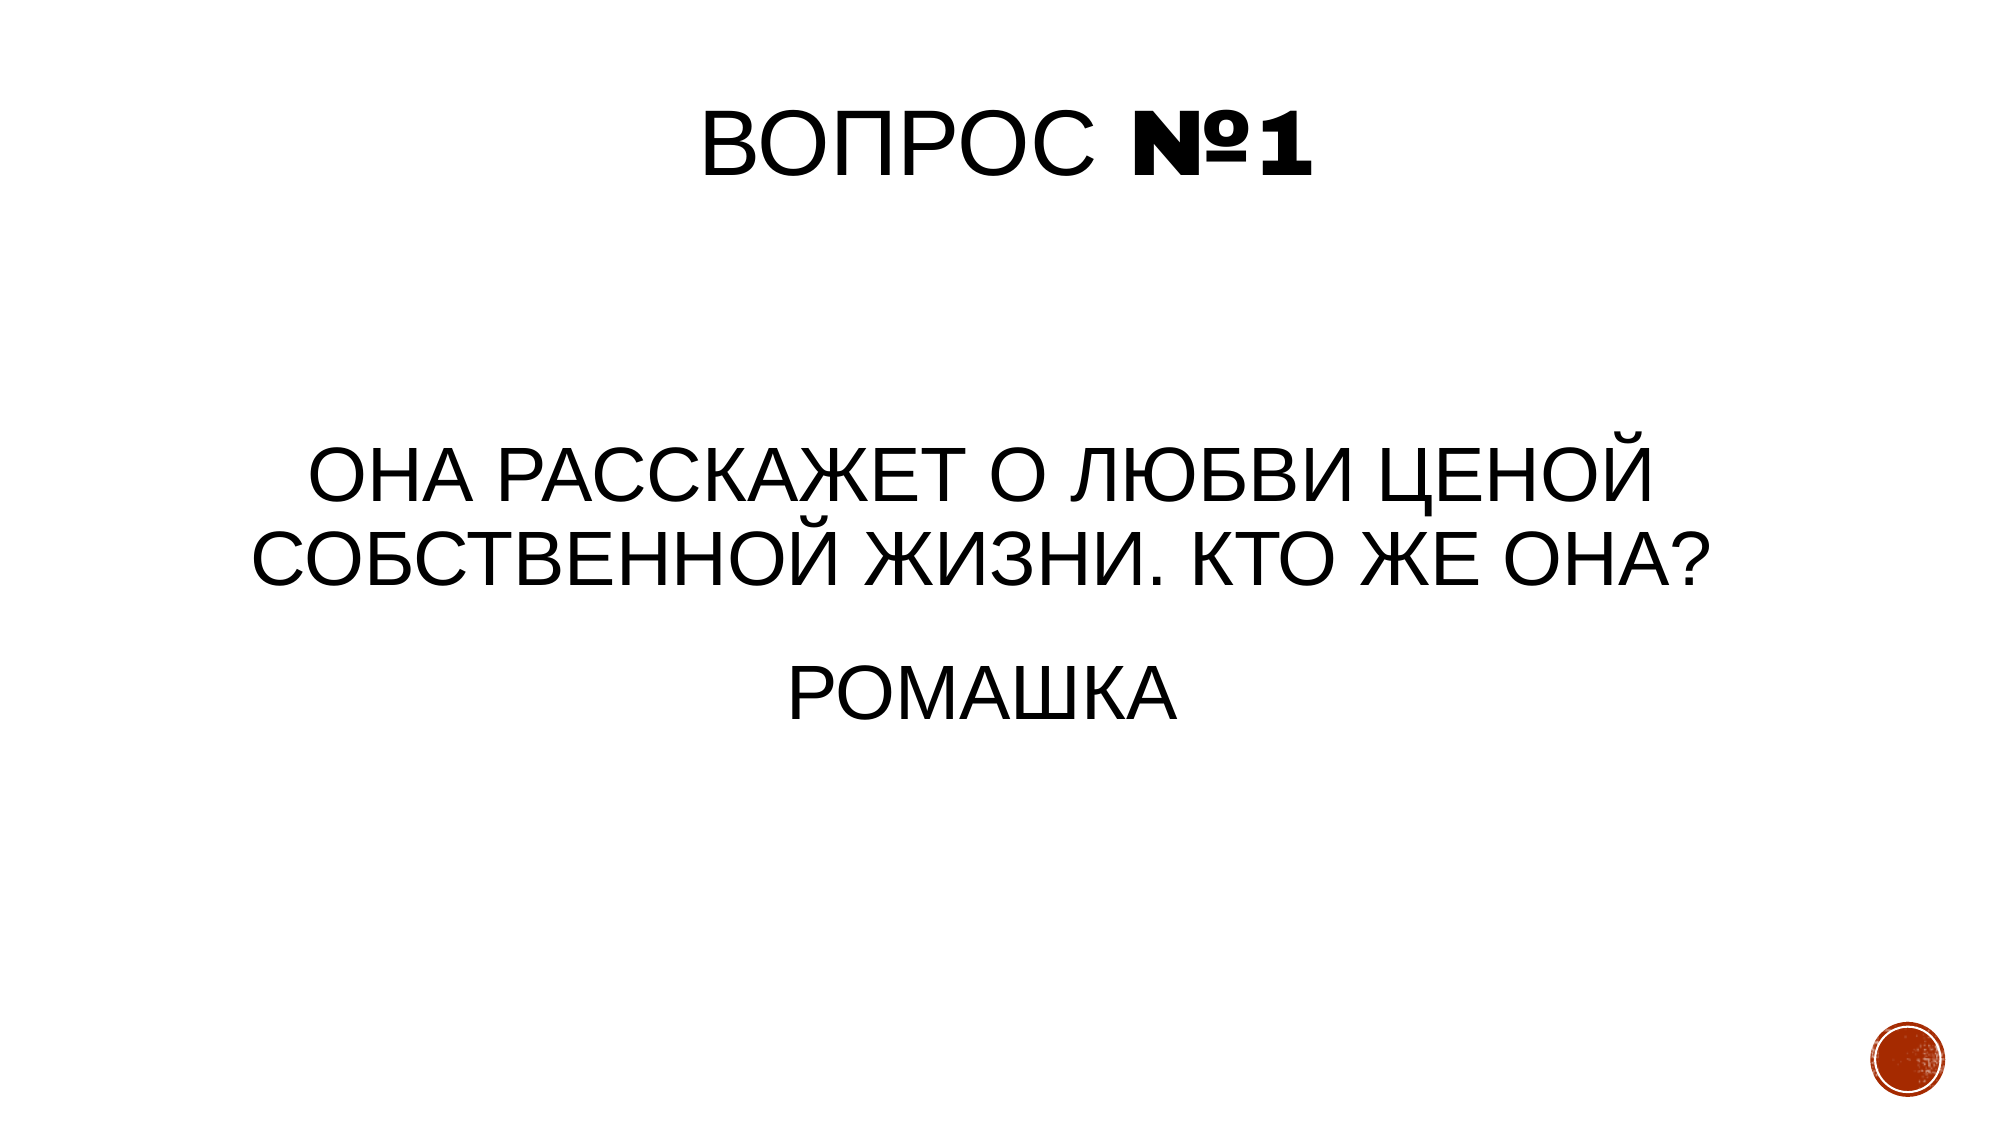

# Вопрос №1
Она расскажет о любви ценой собственной жизни. Кто же она?

Ромашка